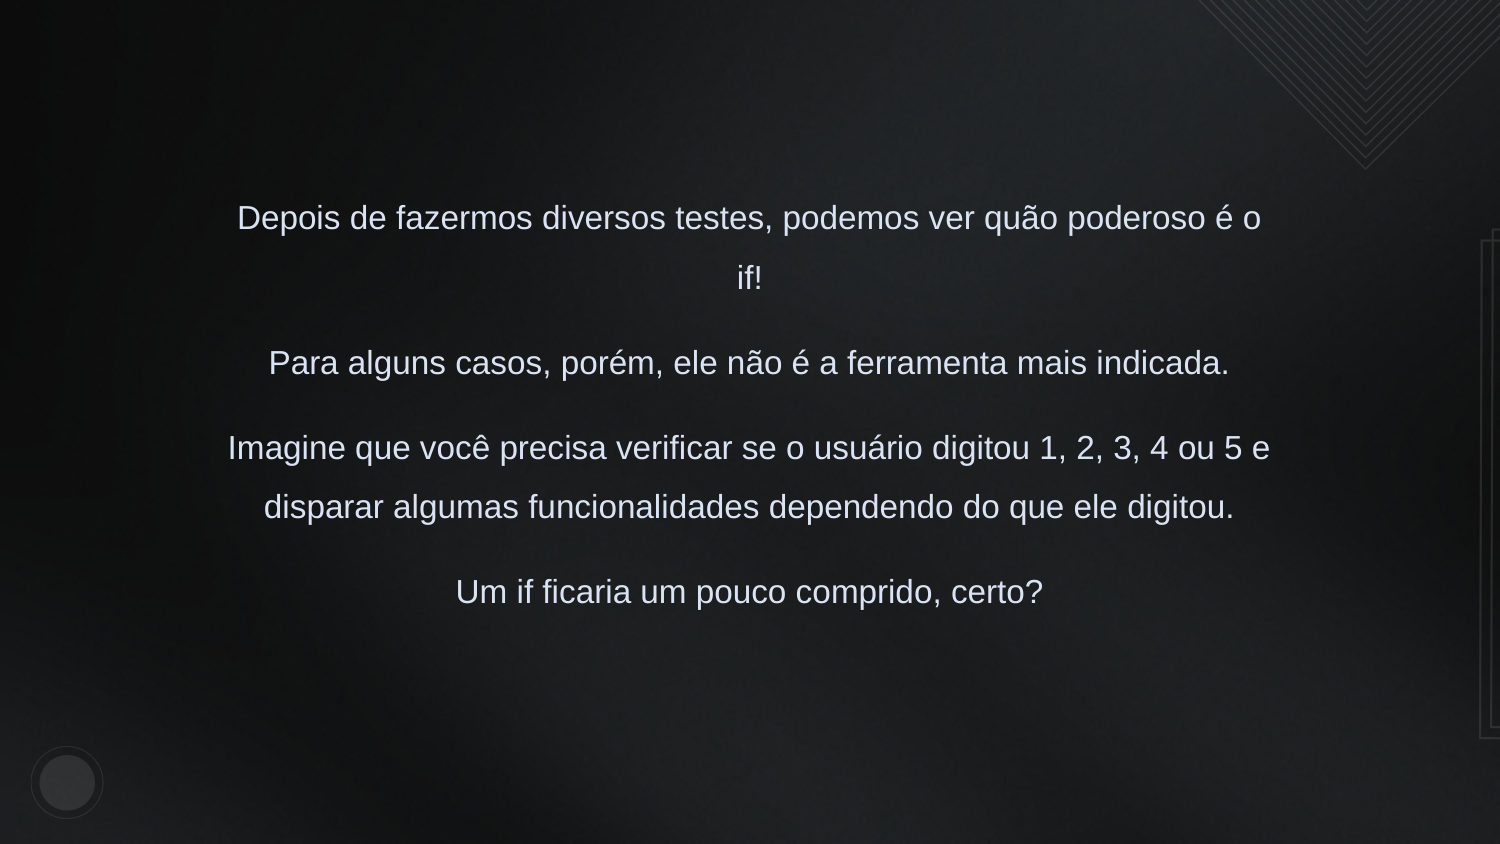

Depois de fazermos diversos testes, podemos ver quão poderoso é o if!
Para alguns casos, porém, ele não é a ferramenta mais indicada.
Imagine que você precisa verificar se o usuário digitou 1, 2, 3, 4 ou 5 e disparar algumas funcionalidades dependendo do que ele digitou.
Um if ficaria um pouco comprido, certo?